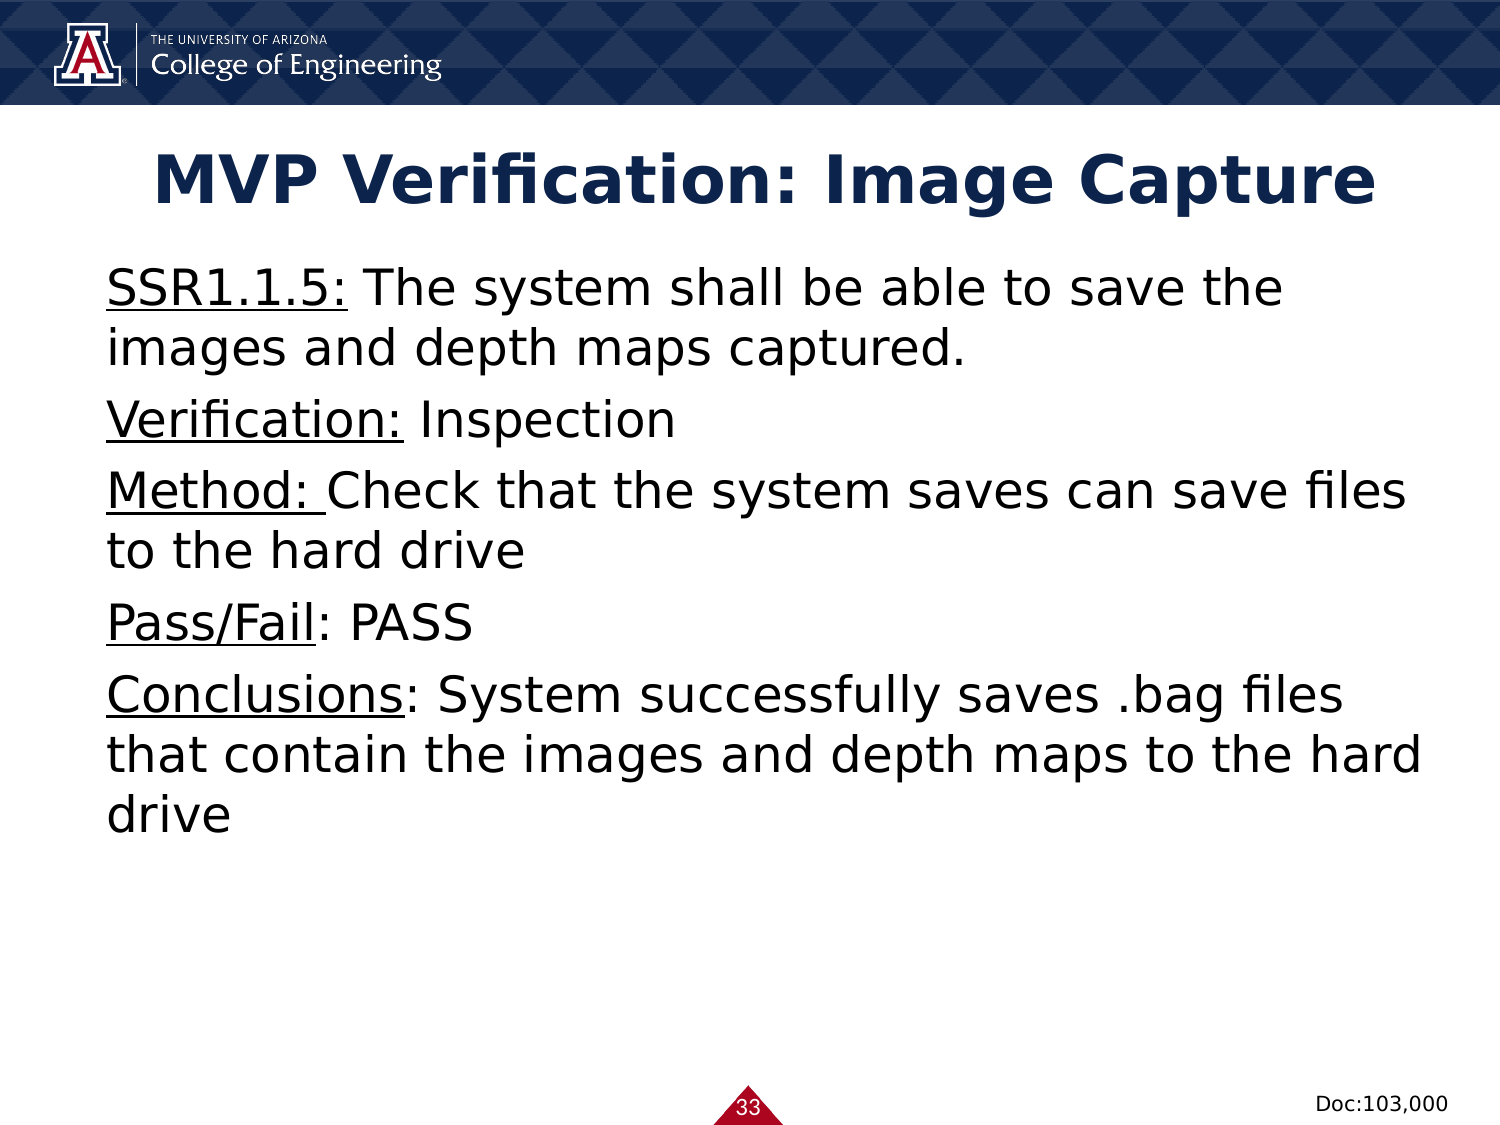

# MVP Verification: Image Capture
SSR1.1.5: The system shall be able to save the images and depth maps captured.
Verification: Inspection
Method: Check that the system saves can save files to the hard drive
Pass/Fail: PASS
Conclusions: System successfully saves .bag files that contain the images and depth maps to the hard drive
33
Doc:103,000